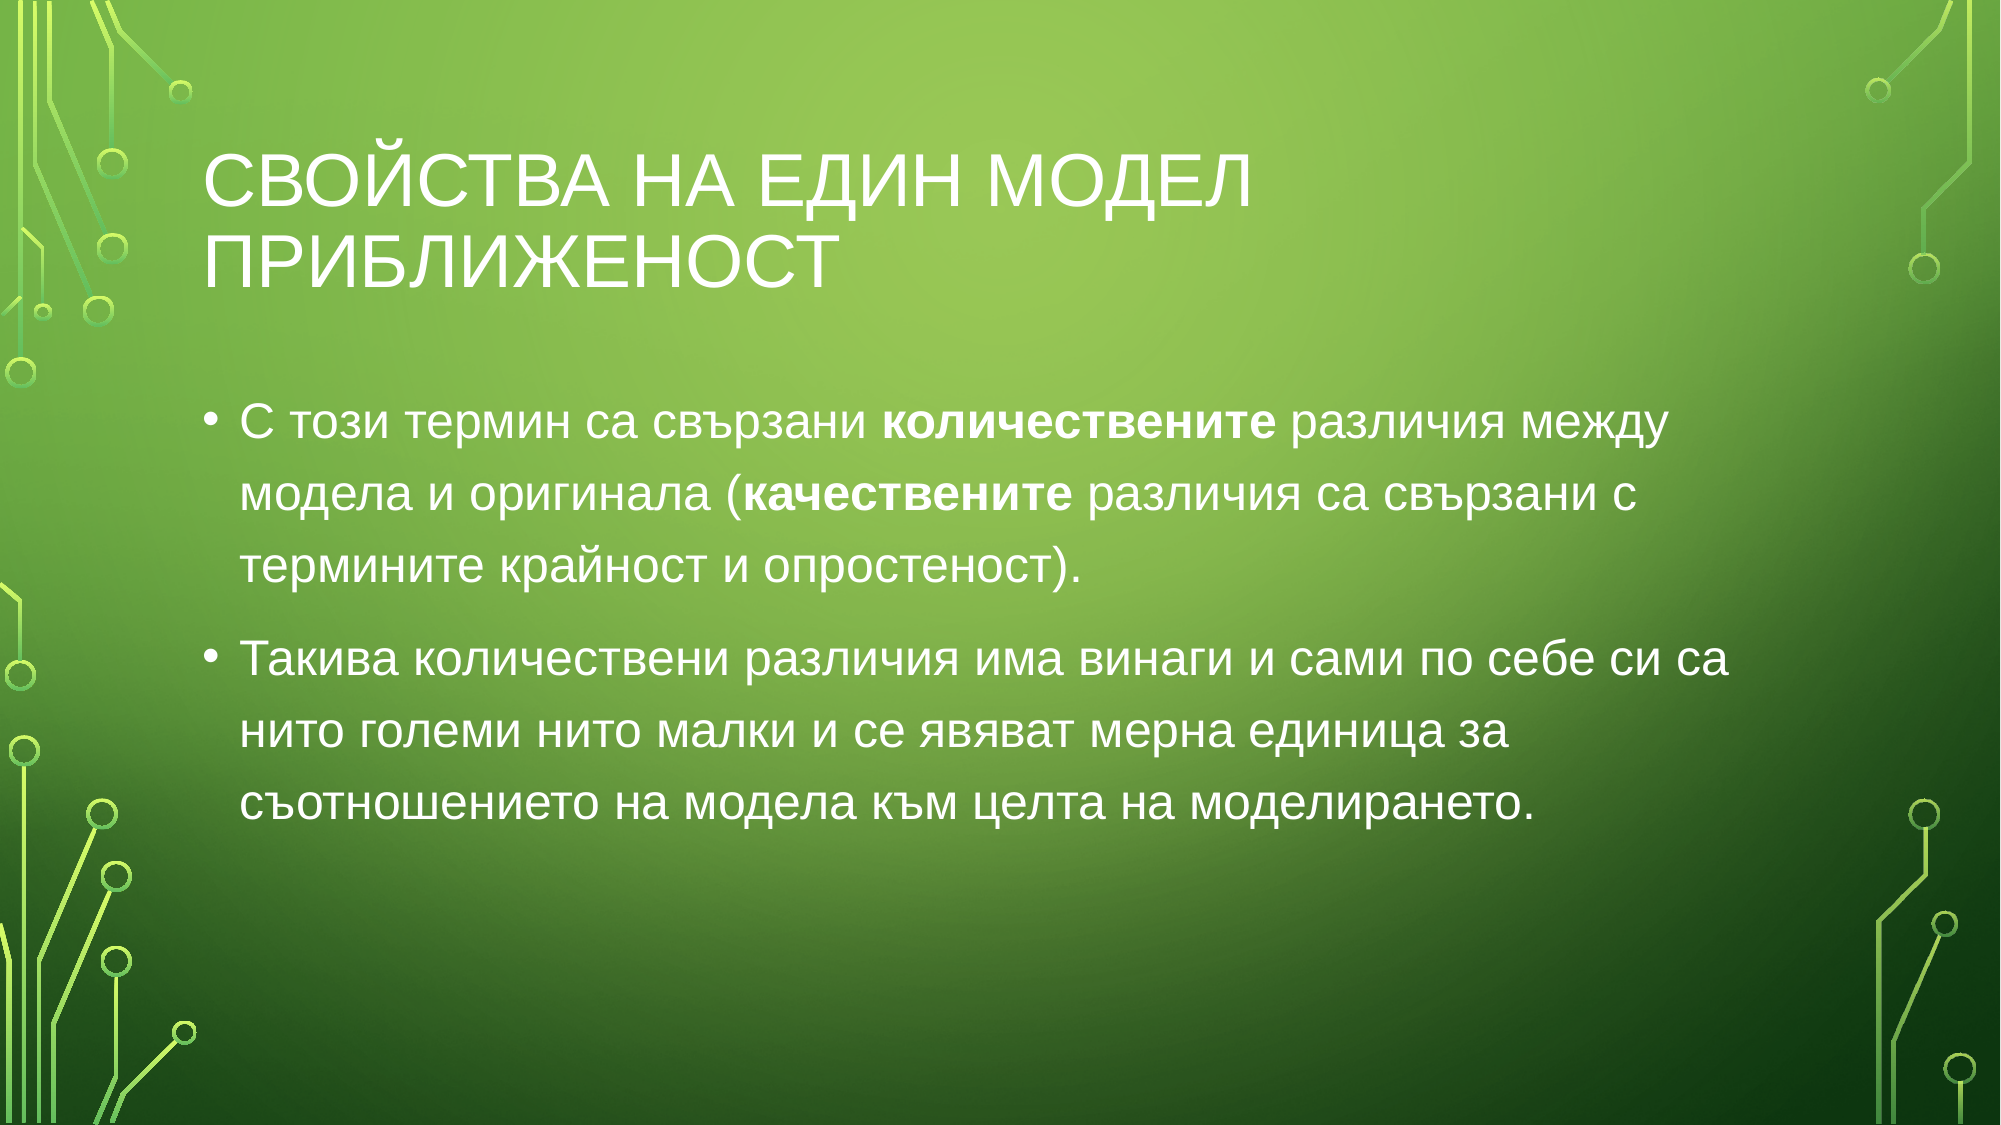

# СВОЙСТВА НА ЕДИН МОДЕЛ ПРИБЛИЖЕНОСТ
С този термин са свързани количествените различия между модела и оригинала (качествените различия са свързани с термините крайност и опростеност).
Такива количествени различия има винаги и сами по себе си са нито големи нито малки и се явяват мерна единица за съотношението на модела към целта на моделирането.